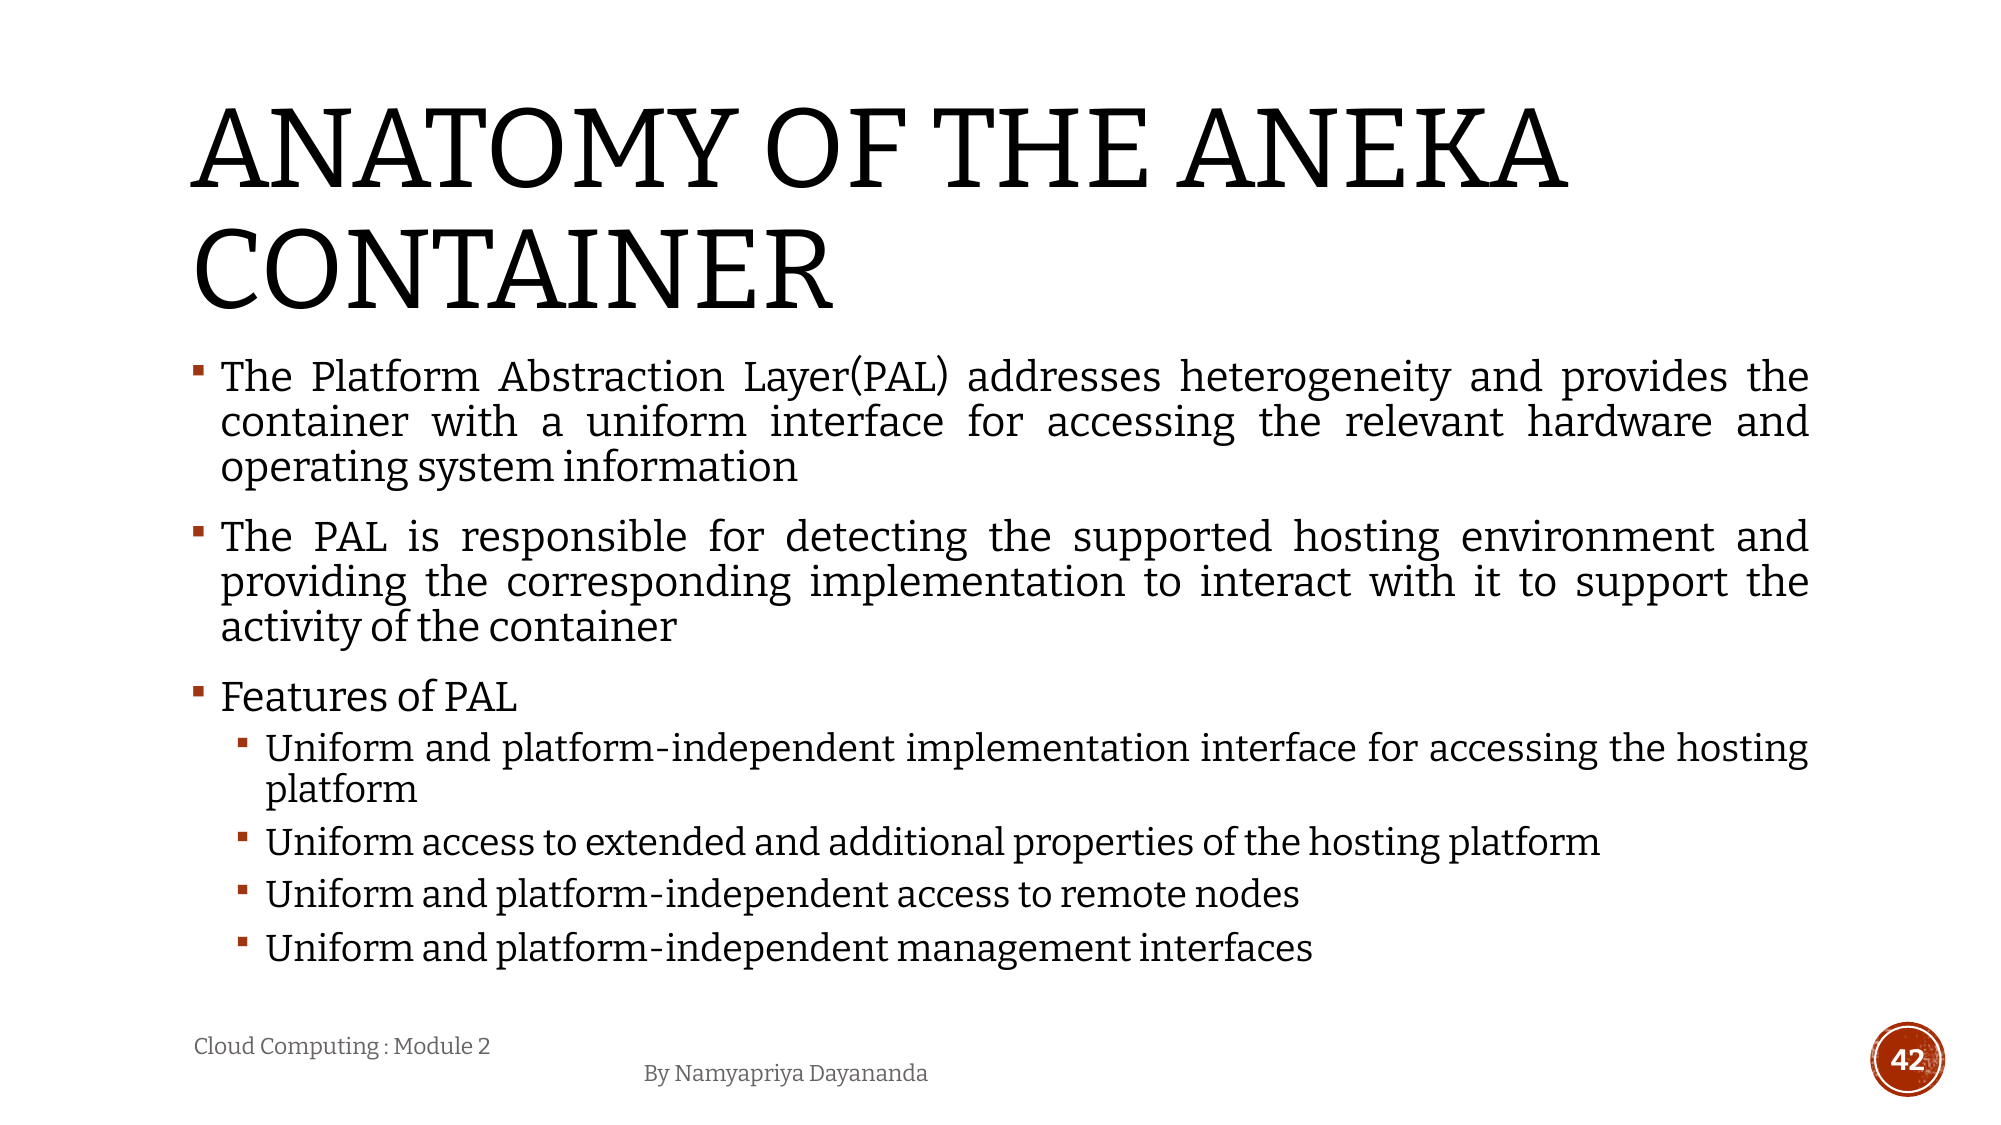

# ANATOMY OF THE ANEKA CONTAINER
The Platform Abstraction Layer(PAL) addresses heterogeneity and provides the container with a uniform interface for accessing the relevant hardware and operating system information
The PAL is responsible for detecting the supported hosting environment and providing the corresponding implementation to interact with it to support the activity of the container
Features of PAL
Uniform and platform-independent implementation interface for accessing the hosting platform
Uniform access to extended and additional properties of the hosting platform
Uniform and platform-independent access to remote nodes
Uniform and platform-independent management interfaces
Cloud Computing : Module 2                                                   										By Namyapriya Dayananda
42